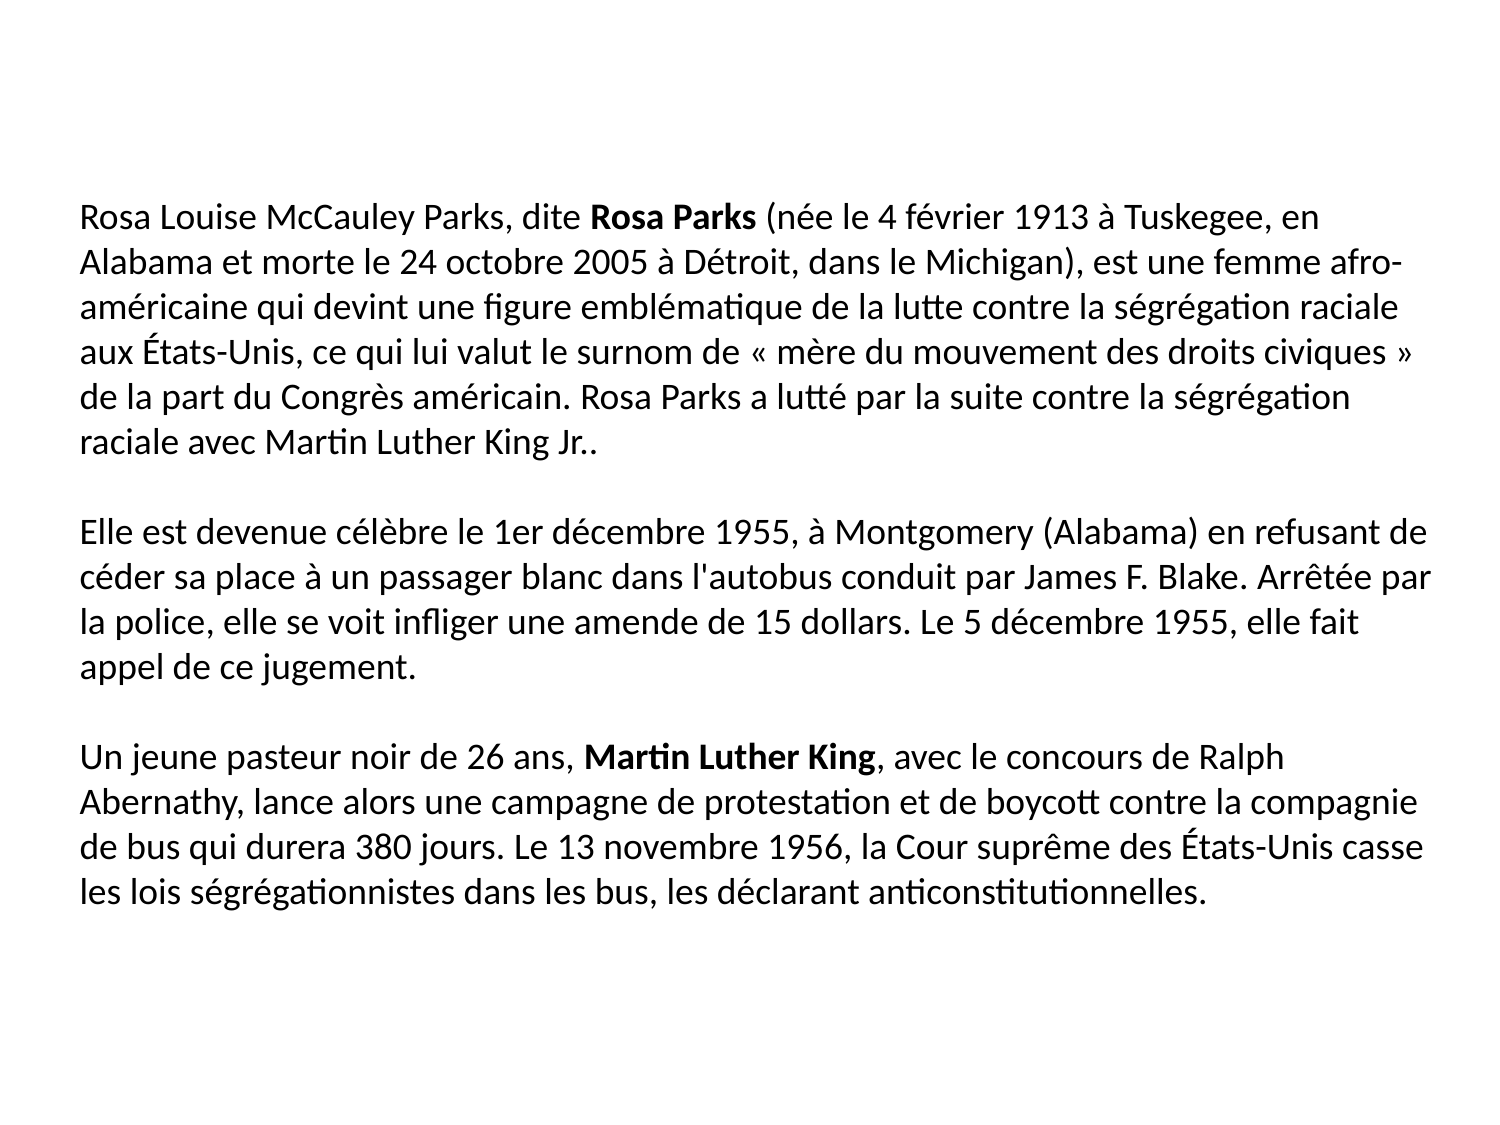

Rosa Louise McCauley Parks, dite Rosa Parks (née le 4 février 1913 à Tuskegee, en Alabama et morte le 24 octobre 2005 à Détroit, dans le Michigan), est une femme afro-américaine qui devint une figure emblématique de la lutte contre la ségrégation raciale aux États-Unis, ce qui lui valut le surnom de « mère du mouvement des droits civiques » de la part du Congrès américain. Rosa Parks a lutté par la suite contre la ségrégation raciale avec Martin Luther King Jr..

Elle est devenue célèbre le 1er décembre 1955, à Montgomery (Alabama) en refusant de céder sa place à un passager blanc dans l'autobus conduit par James F. Blake. Arrêtée par la police, elle se voit infliger une amende de 15 dollars. Le 5 décembre 1955, elle fait appel de ce jugement.

Un jeune pasteur noir de 26 ans, Martin Luther King, avec le concours de Ralph Abernathy, lance alors une campagne de protestation et de boycott contre la compagnie de bus qui durera 380 jours. Le 13 novembre 1956, la Cour suprême des États-Unis casse les lois ségrégationnistes dans les bus, les déclarant anticonstitutionnelles.